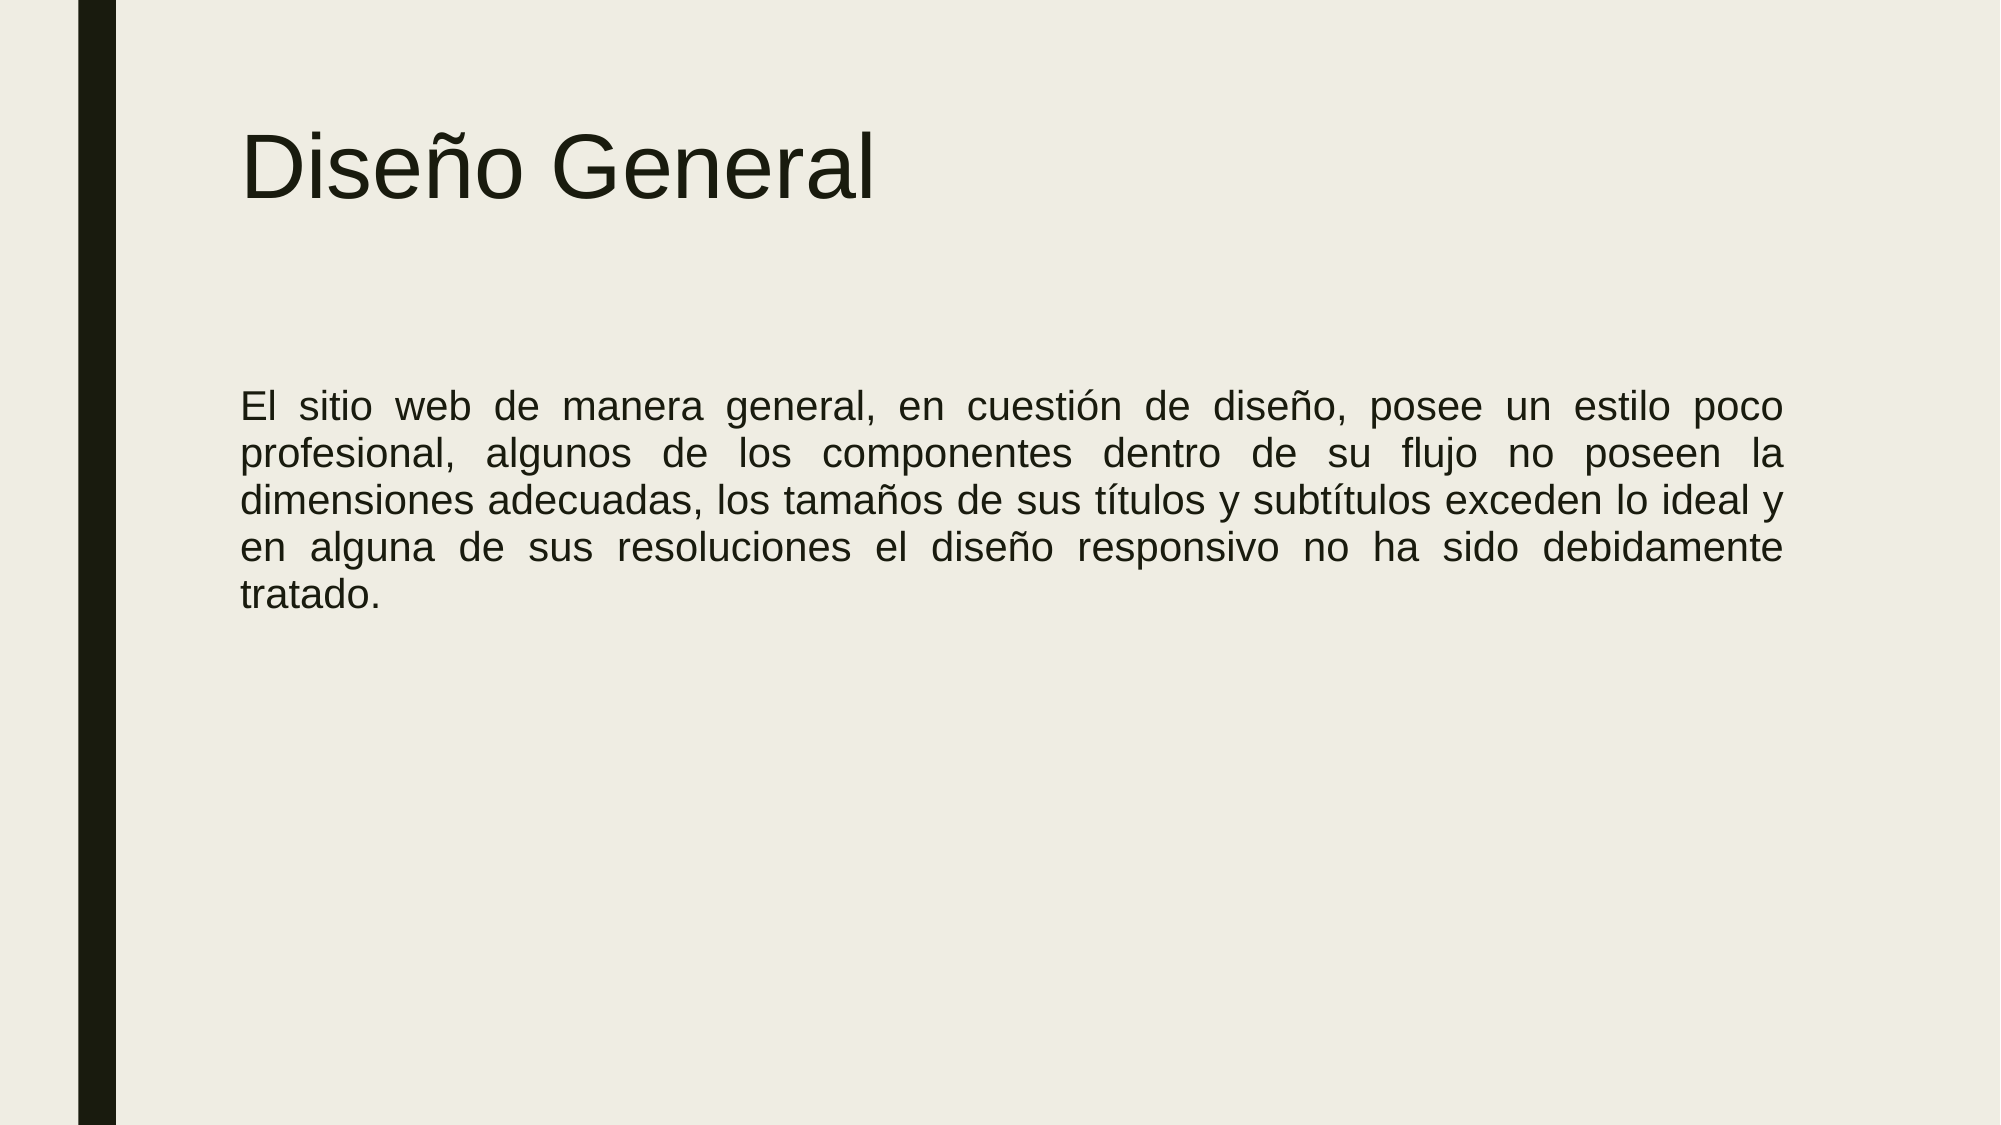

# Diseño General
El sitio web de manera general, en cuestión de diseño, posee un estilo poco profesional, algunos de los componentes dentro de su flujo no poseen la dimensiones adecuadas, los tamaños de sus títulos y subtítulos exceden lo ideal y en alguna de sus resoluciones el diseño responsivo no ha sido debidamente tratado.